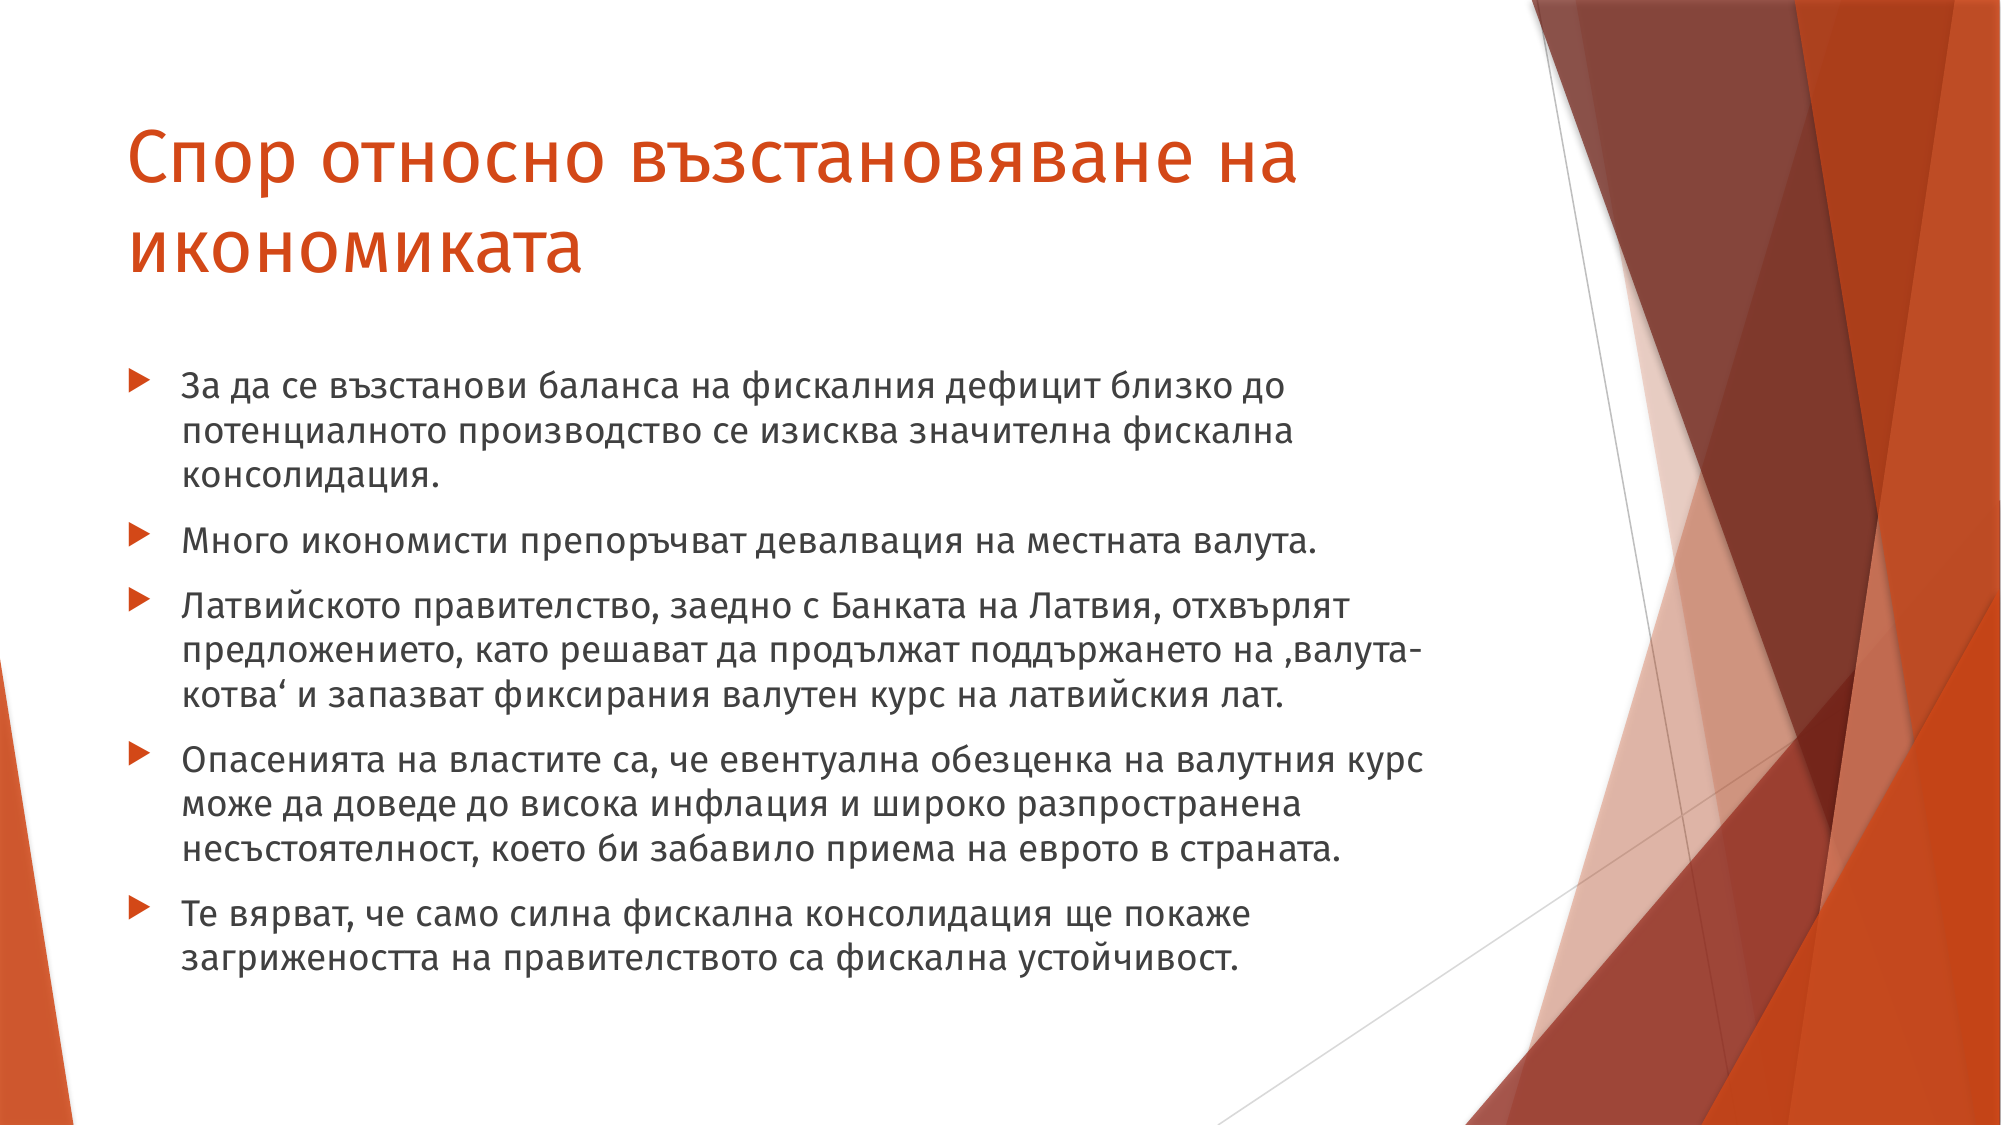

# Спор относно възстановяване на икономиката
За да се възстанови баланса на фискалния дефицит близко до потенциалното производство се изисква значителна фискална консолидация.
Много икономисти препоръчват девалвация на местната валута.
Латвийското правителство, заедно с Банката на Латвия, отхвърлят предложението, като решават да продължат поддържането на ‚валута-котва‘ и запазват фиксирания валутен курс на латвийския лат.
Опасенията на властите са, че евентуална обезценка на валутния курс може да доведе до висока инфлация и широко разпространена несъстоятелност, което би забавило приема на еврото в страната.
Те вярват, че само силна фискална консолидация ще покаже загрижеността на правителството са фискална устойчивост.